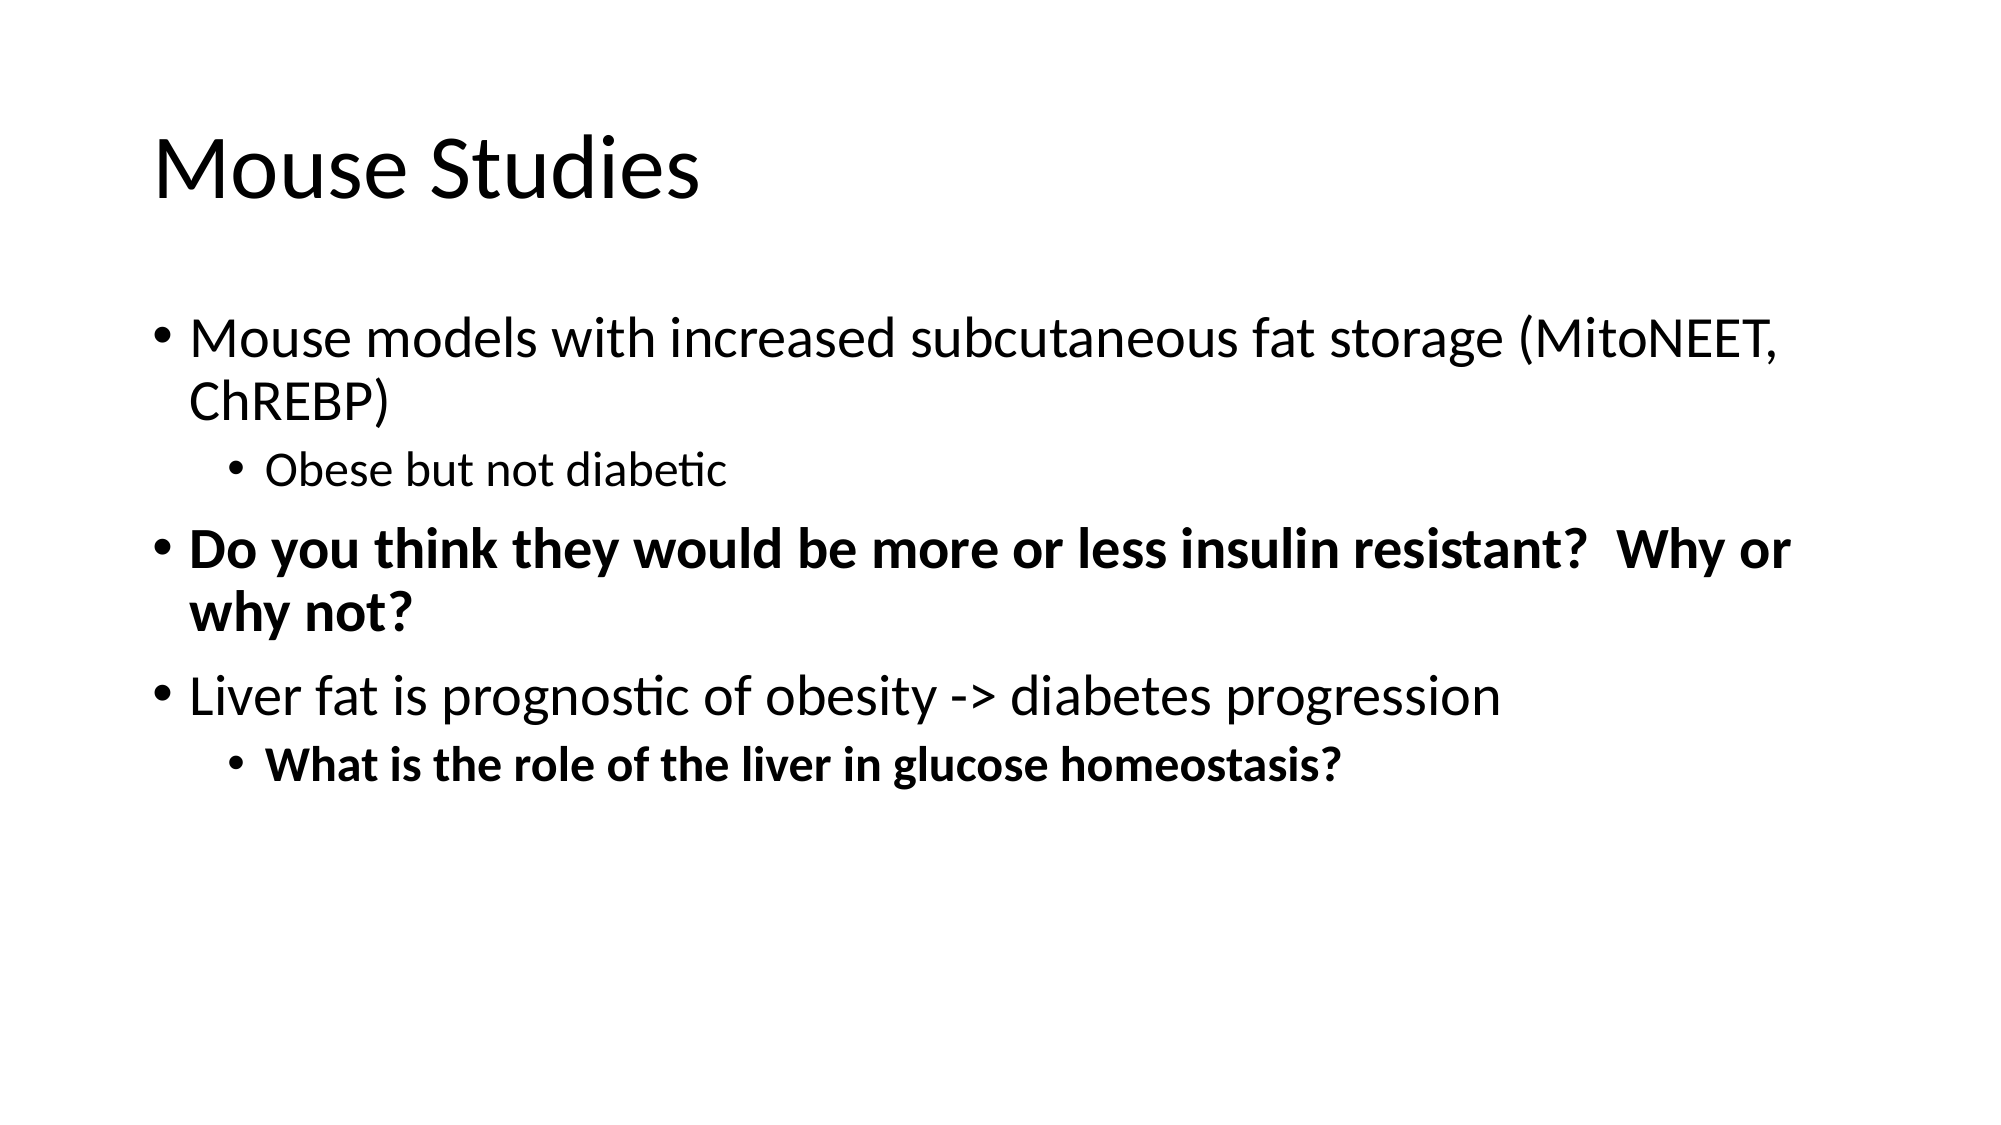

# Mouse Studies
Mouse models with increased subcutaneous fat storage (MitoNEET, ChREBP)
Obese but not diabetic
Do you think they would be more or less insulin resistant?  Why or why not?
Liver fat is prognostic of obesity -> diabetes progression
What is the role of the liver in glucose homeostasis?